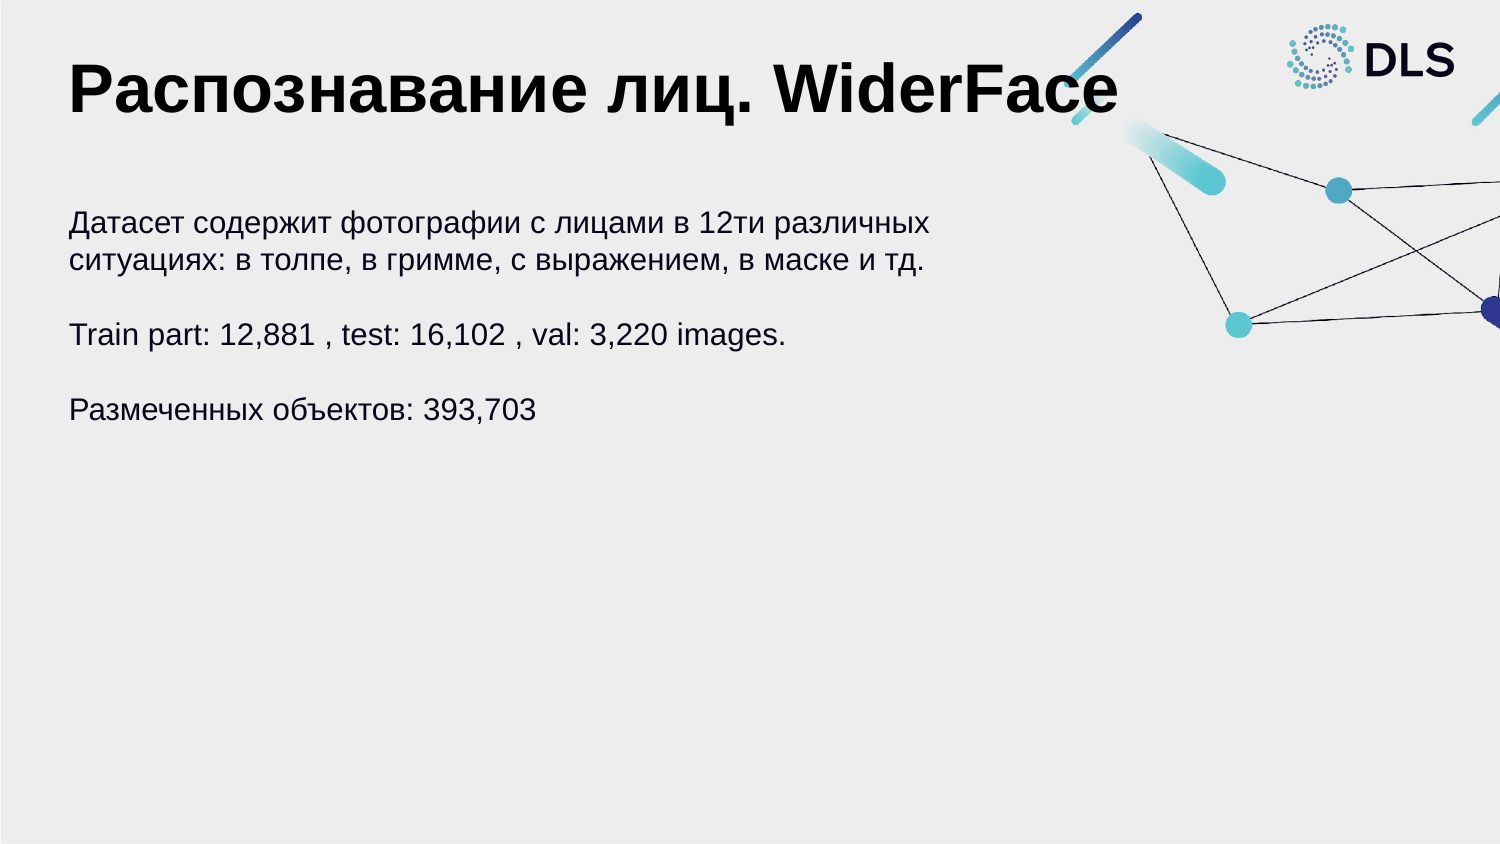

# Распознавание лиц. WiderFace
Датасет содержит фотографии с лицами в 12ти различных
ситуациях: в толпе, в гримме, с выражением, в маске и тд.

Train part: 12,881 , test: 16,102 , val: 3,220 images.

Размеченных объектов: 393,703